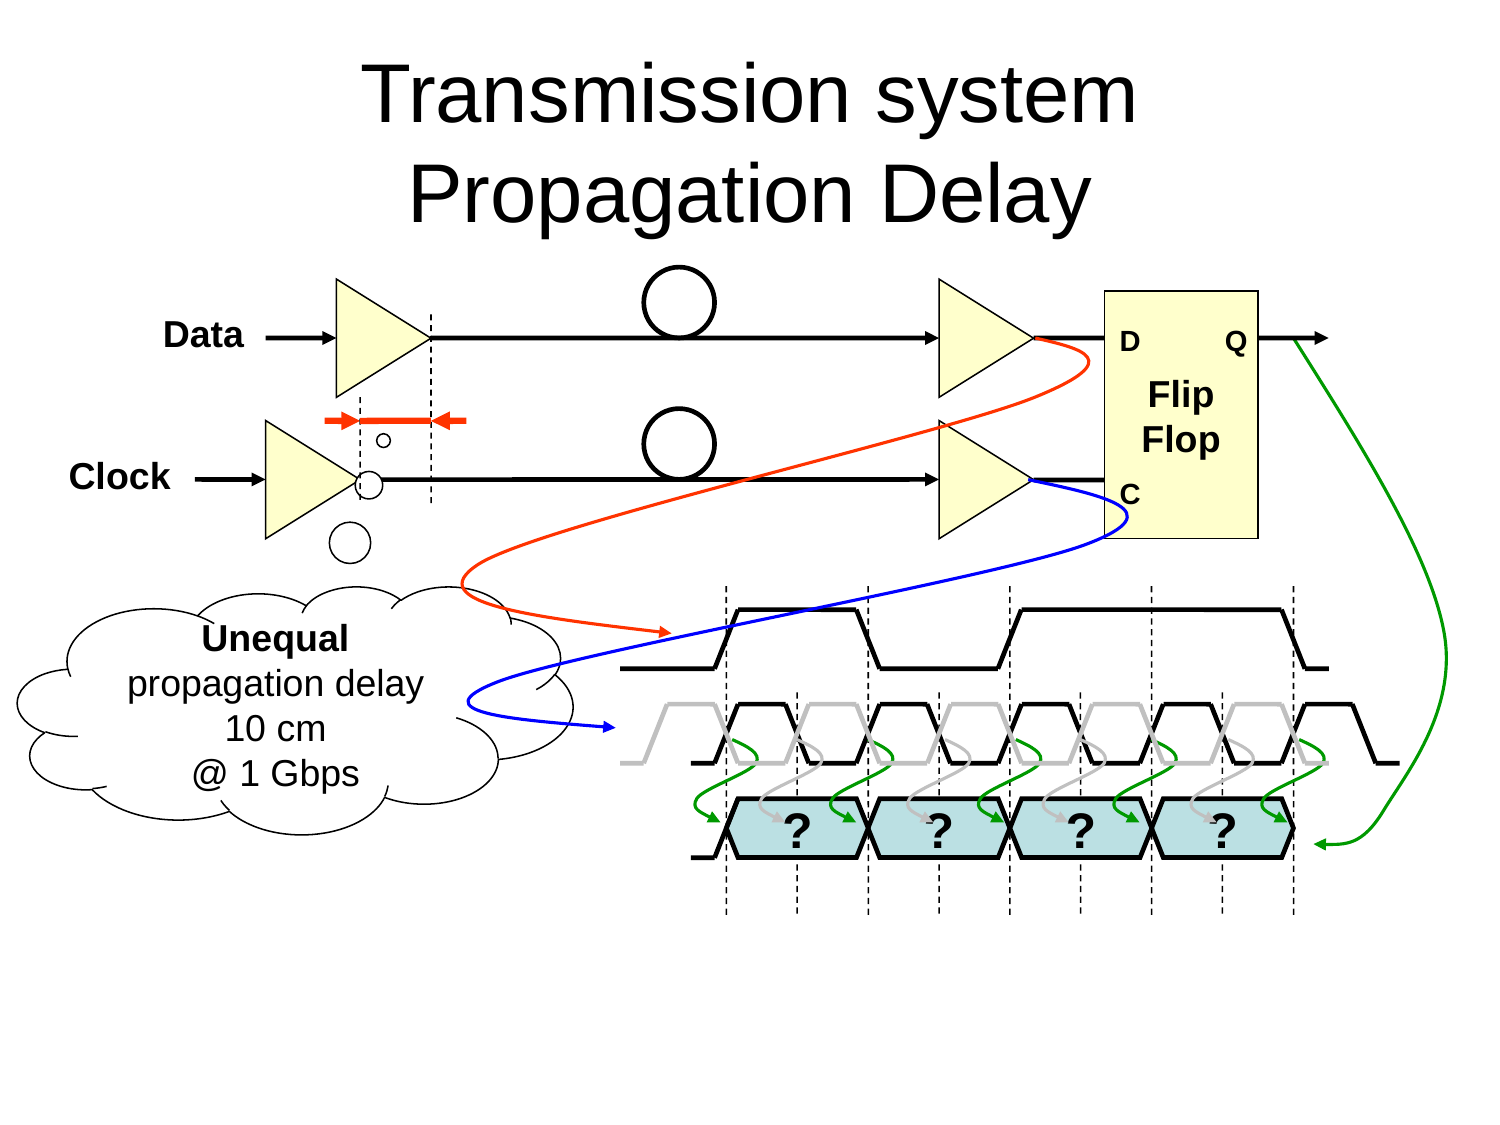

Transmission system
Propagation Delay

Flip
Flop
D
Q
C

Data

Clock

Unequal propagation delay
10 cm
@ 1 Gbps

?
?
?
?